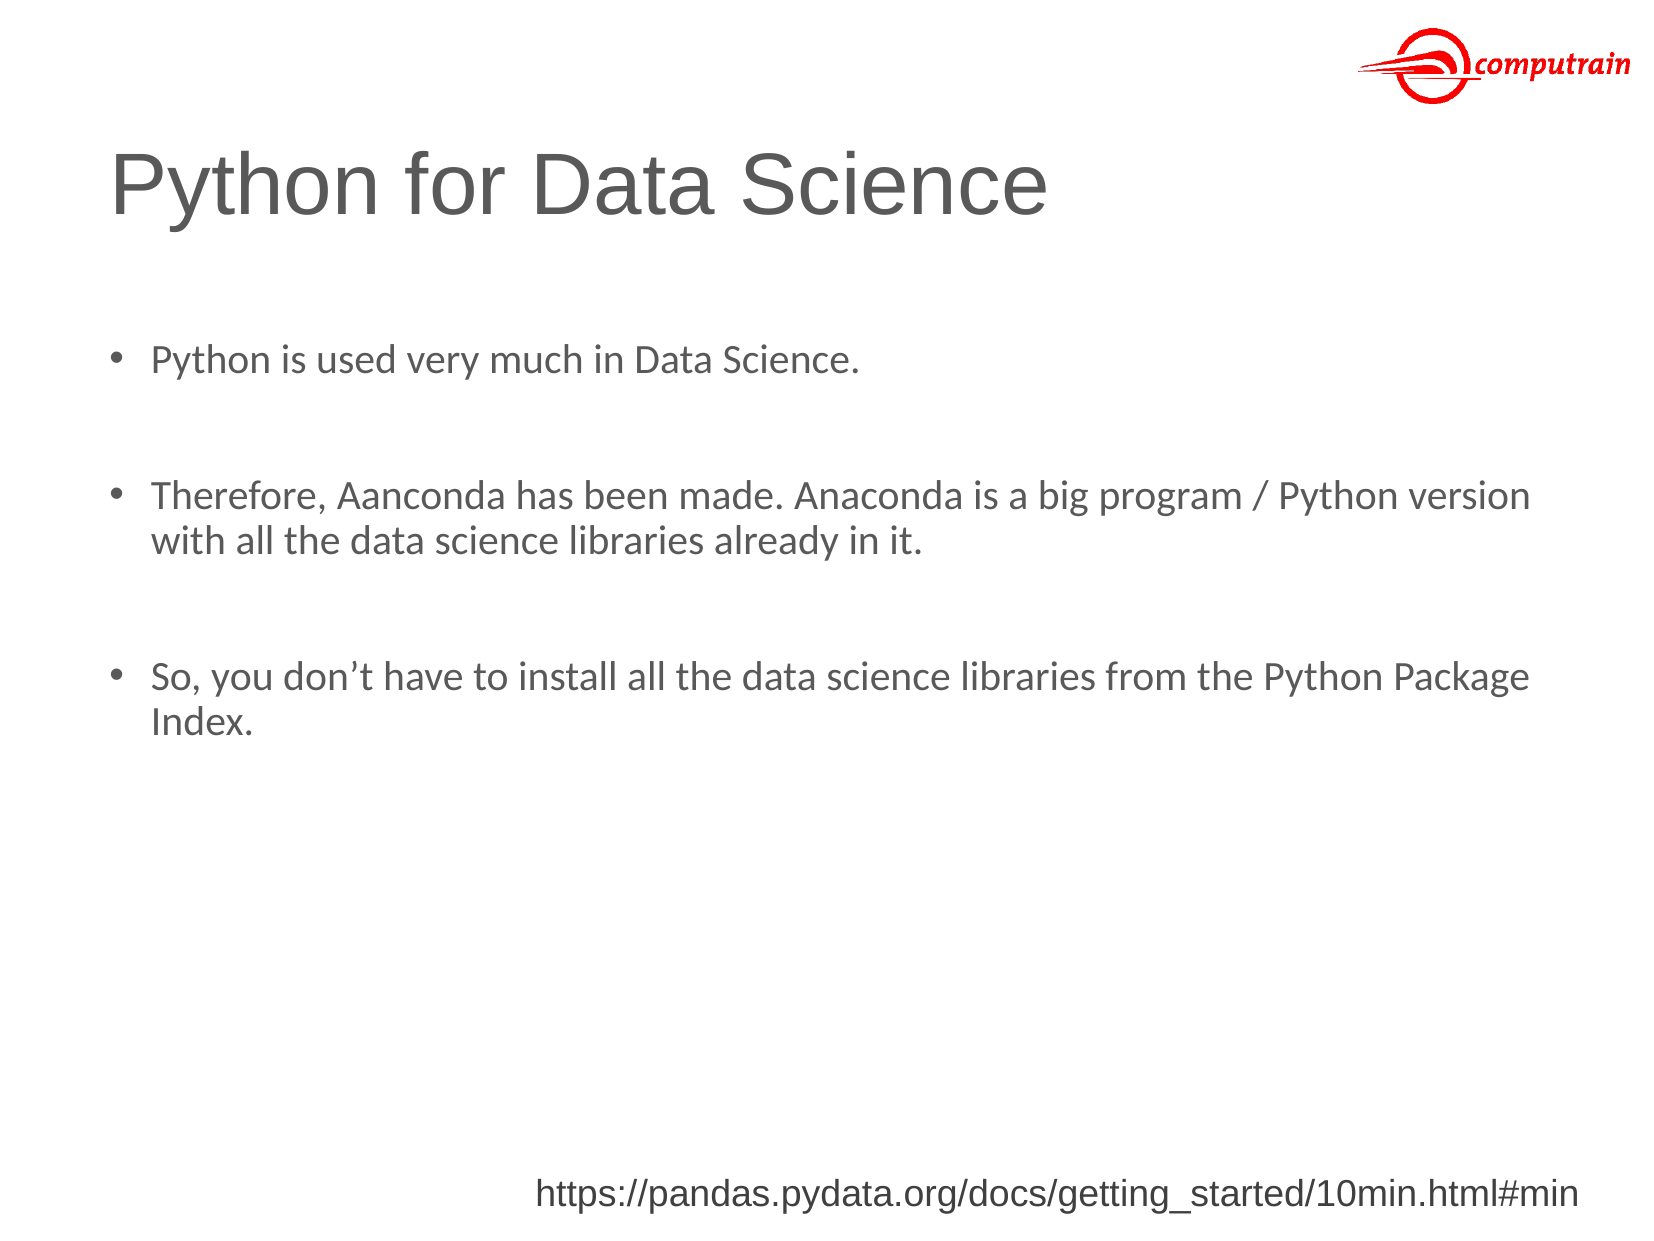

# Python for Data Science
Python is used very much in Data Science.

Therefore, Aanconda has been made. Anaconda is a big program / Python version with all the data science libraries already in it.

So, you don’t have to install all the data science libraries from the Python Package Index.

https://pandas.pydata.org/docs/getting_started/10min.html#min